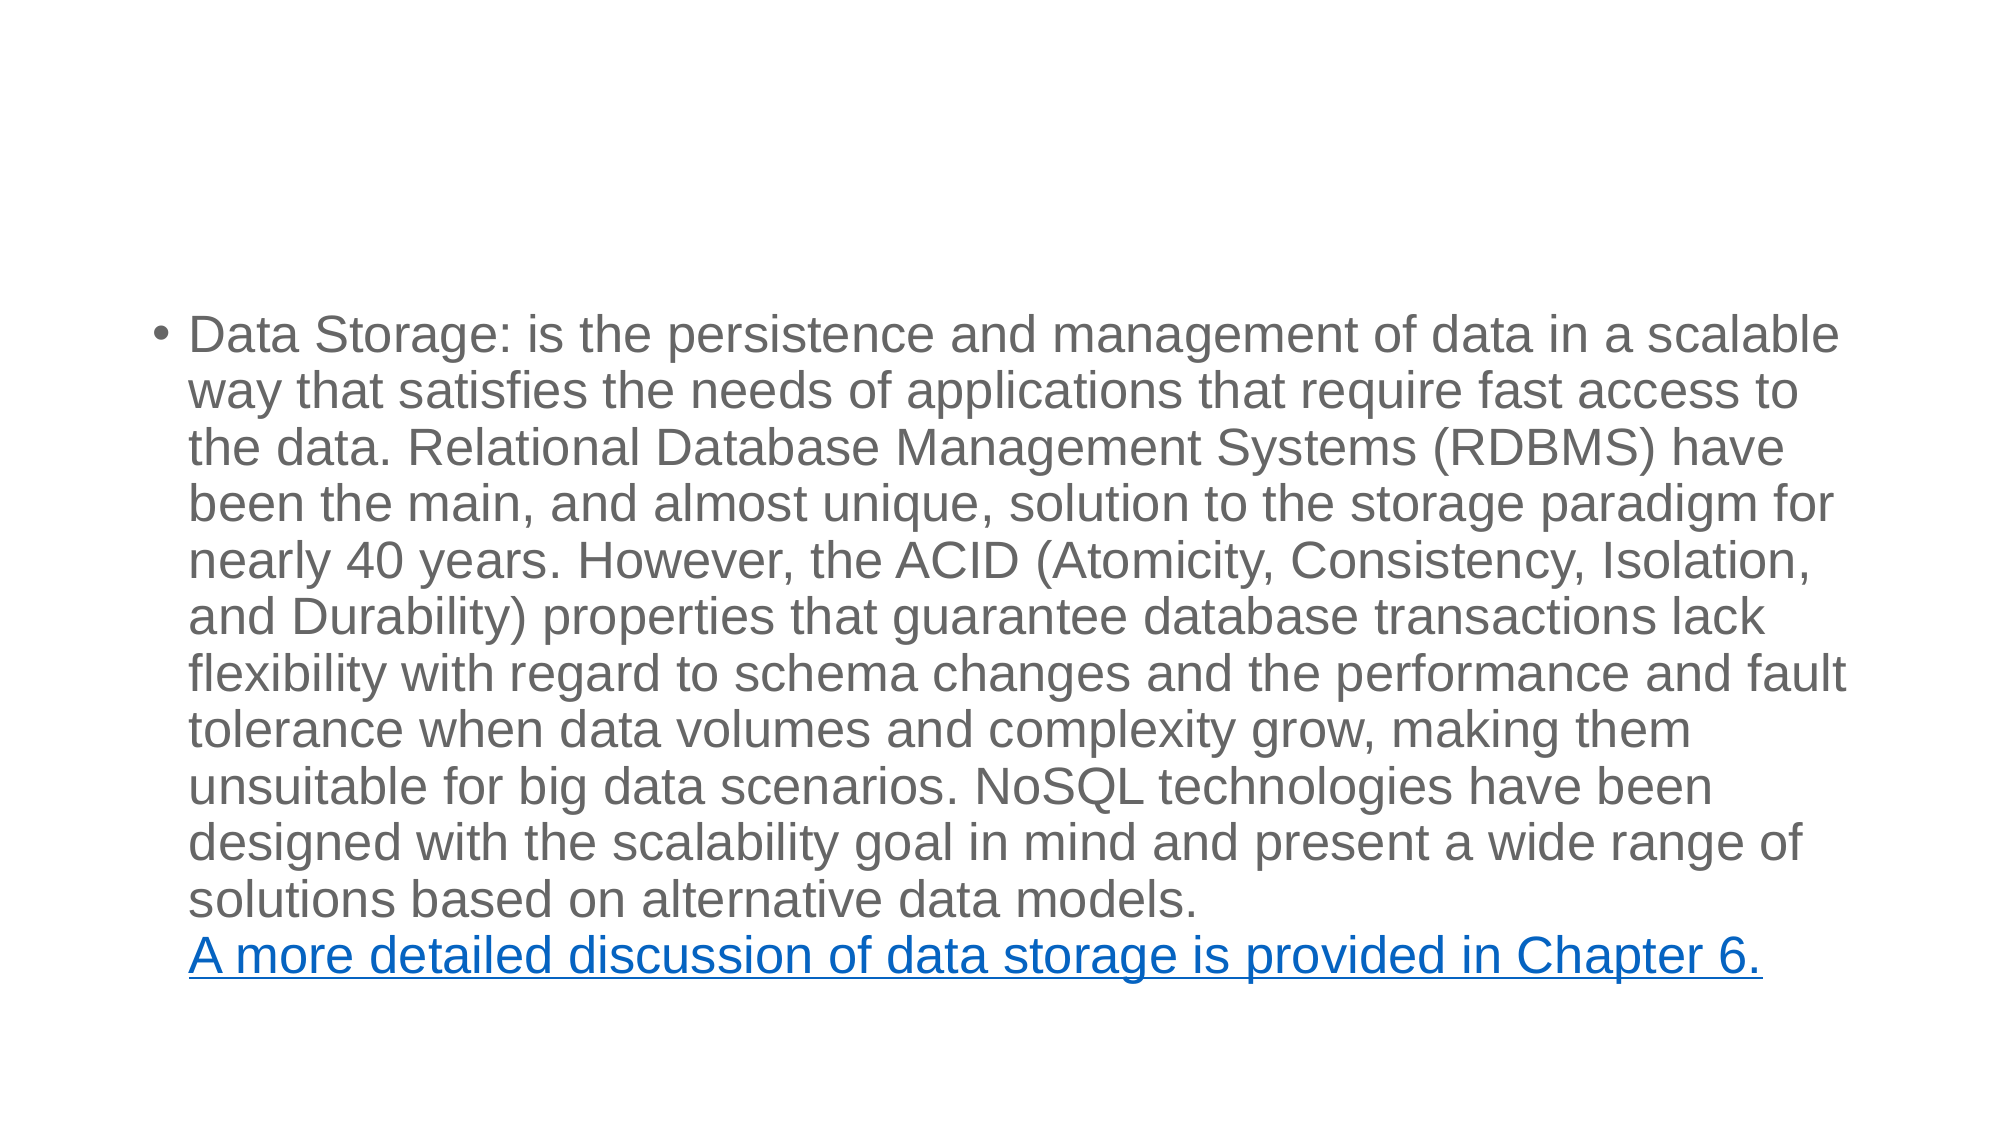

#
Data Storage: is the persistence and management of data in a scalable way that satisfies the needs of applications that require fast access to the data. Relational Database Management Systems (RDBMS) have been the main, and almost unique, solution to the storage paradigm for nearly 40 years. However, the ACID (Atomicity, Consistency, Isolation, and Durability) properties that guarantee database transactions lack flexibility with regard to schema changes and the performance and fault tolerance when data volumes and complexity grow, making them unsuitable for big data scenarios. NoSQL technologies have been designed with the scalability goal in mind and present a wide range of solutions based on alternative data models. A more detailed discussion of data storage is provided in Chapter 6.